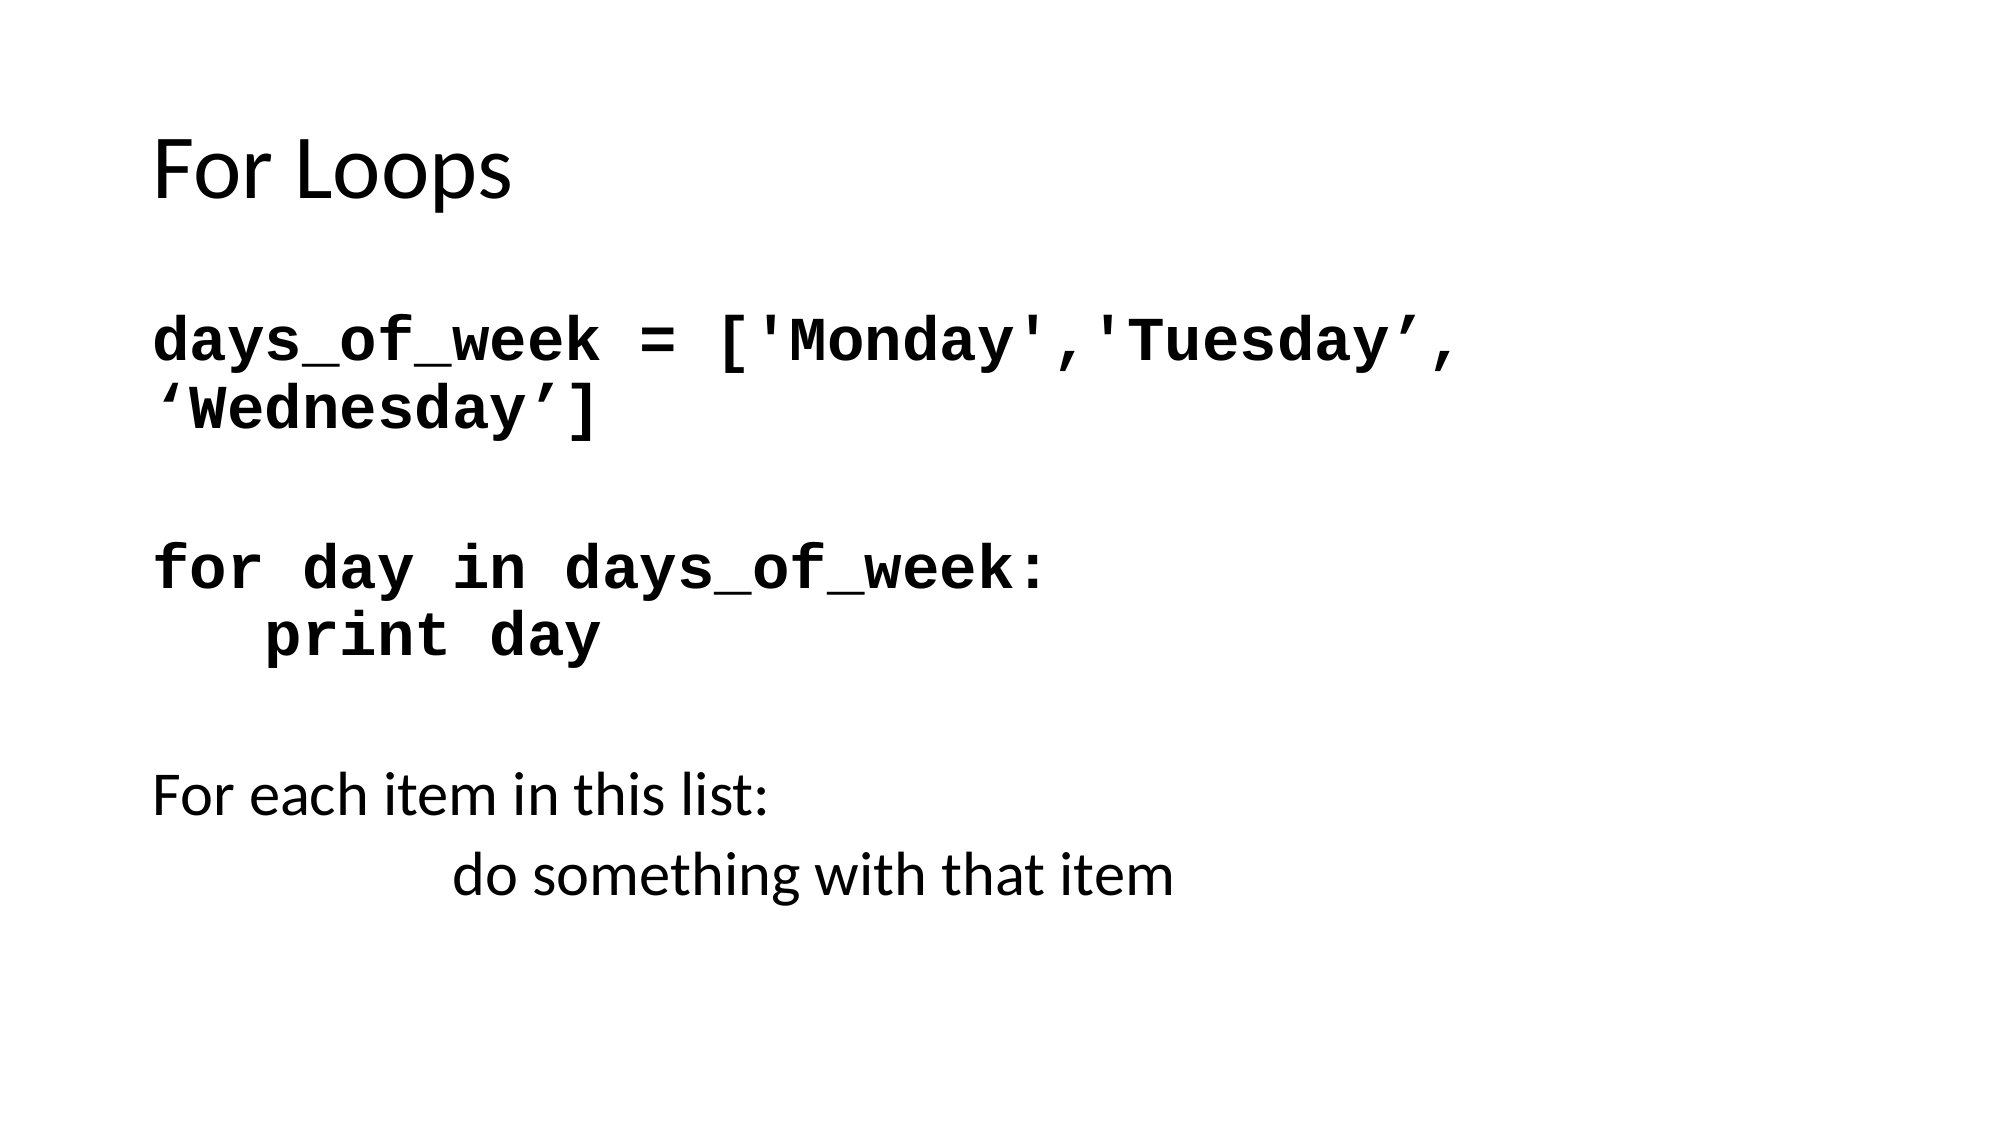

# For Loops
days_of_week = ['Monday','Tuesday’, ‘Wednesday’]

for day in days_of_week:
   print day

For each item in this list:
		do something with that item